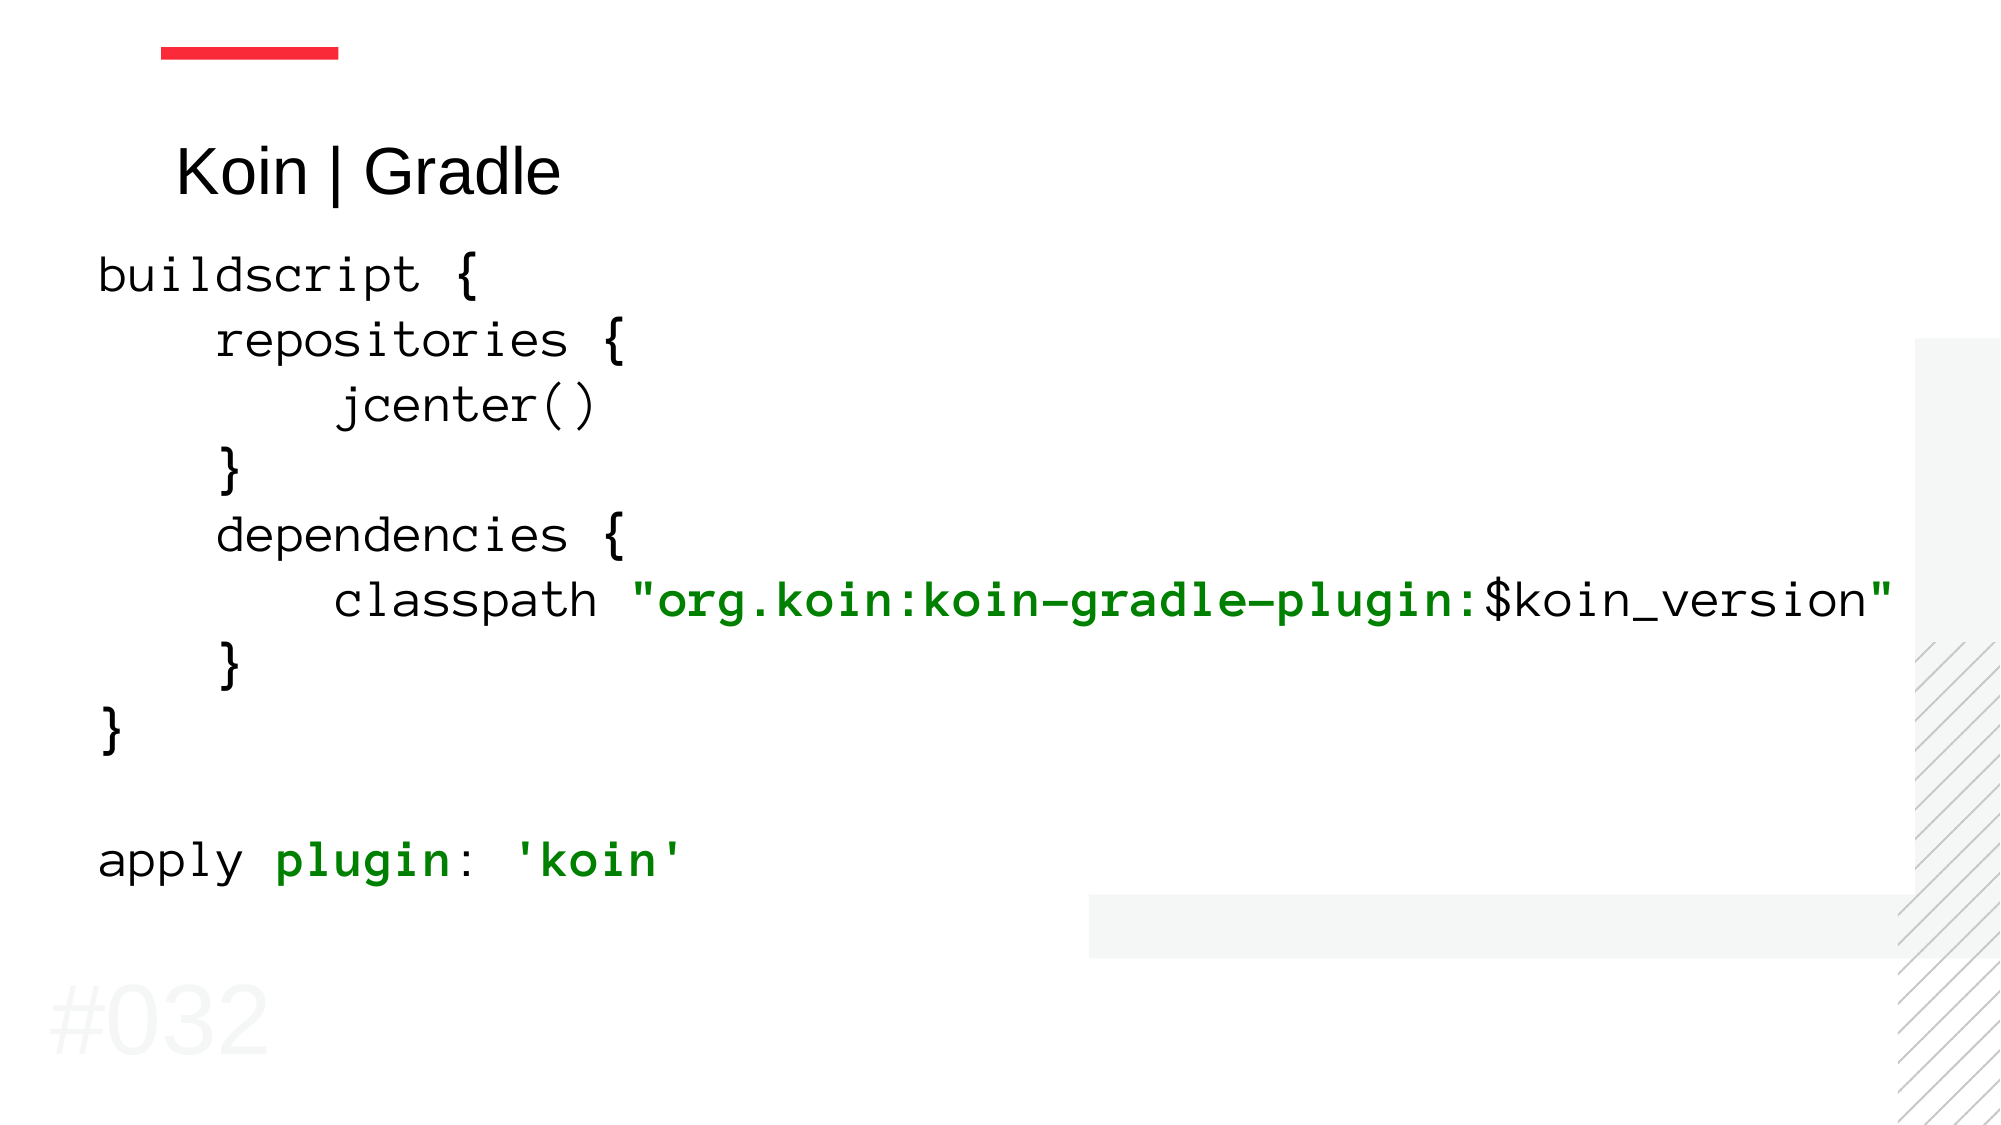

Koin | Gradle
buildscript {
    repositories {
        jcenter()
    }
    dependencies {
        classpath "org.koin:koin-gradle-plugin:$koin_version"
    }
}
apply plugin: 'koin'
#032